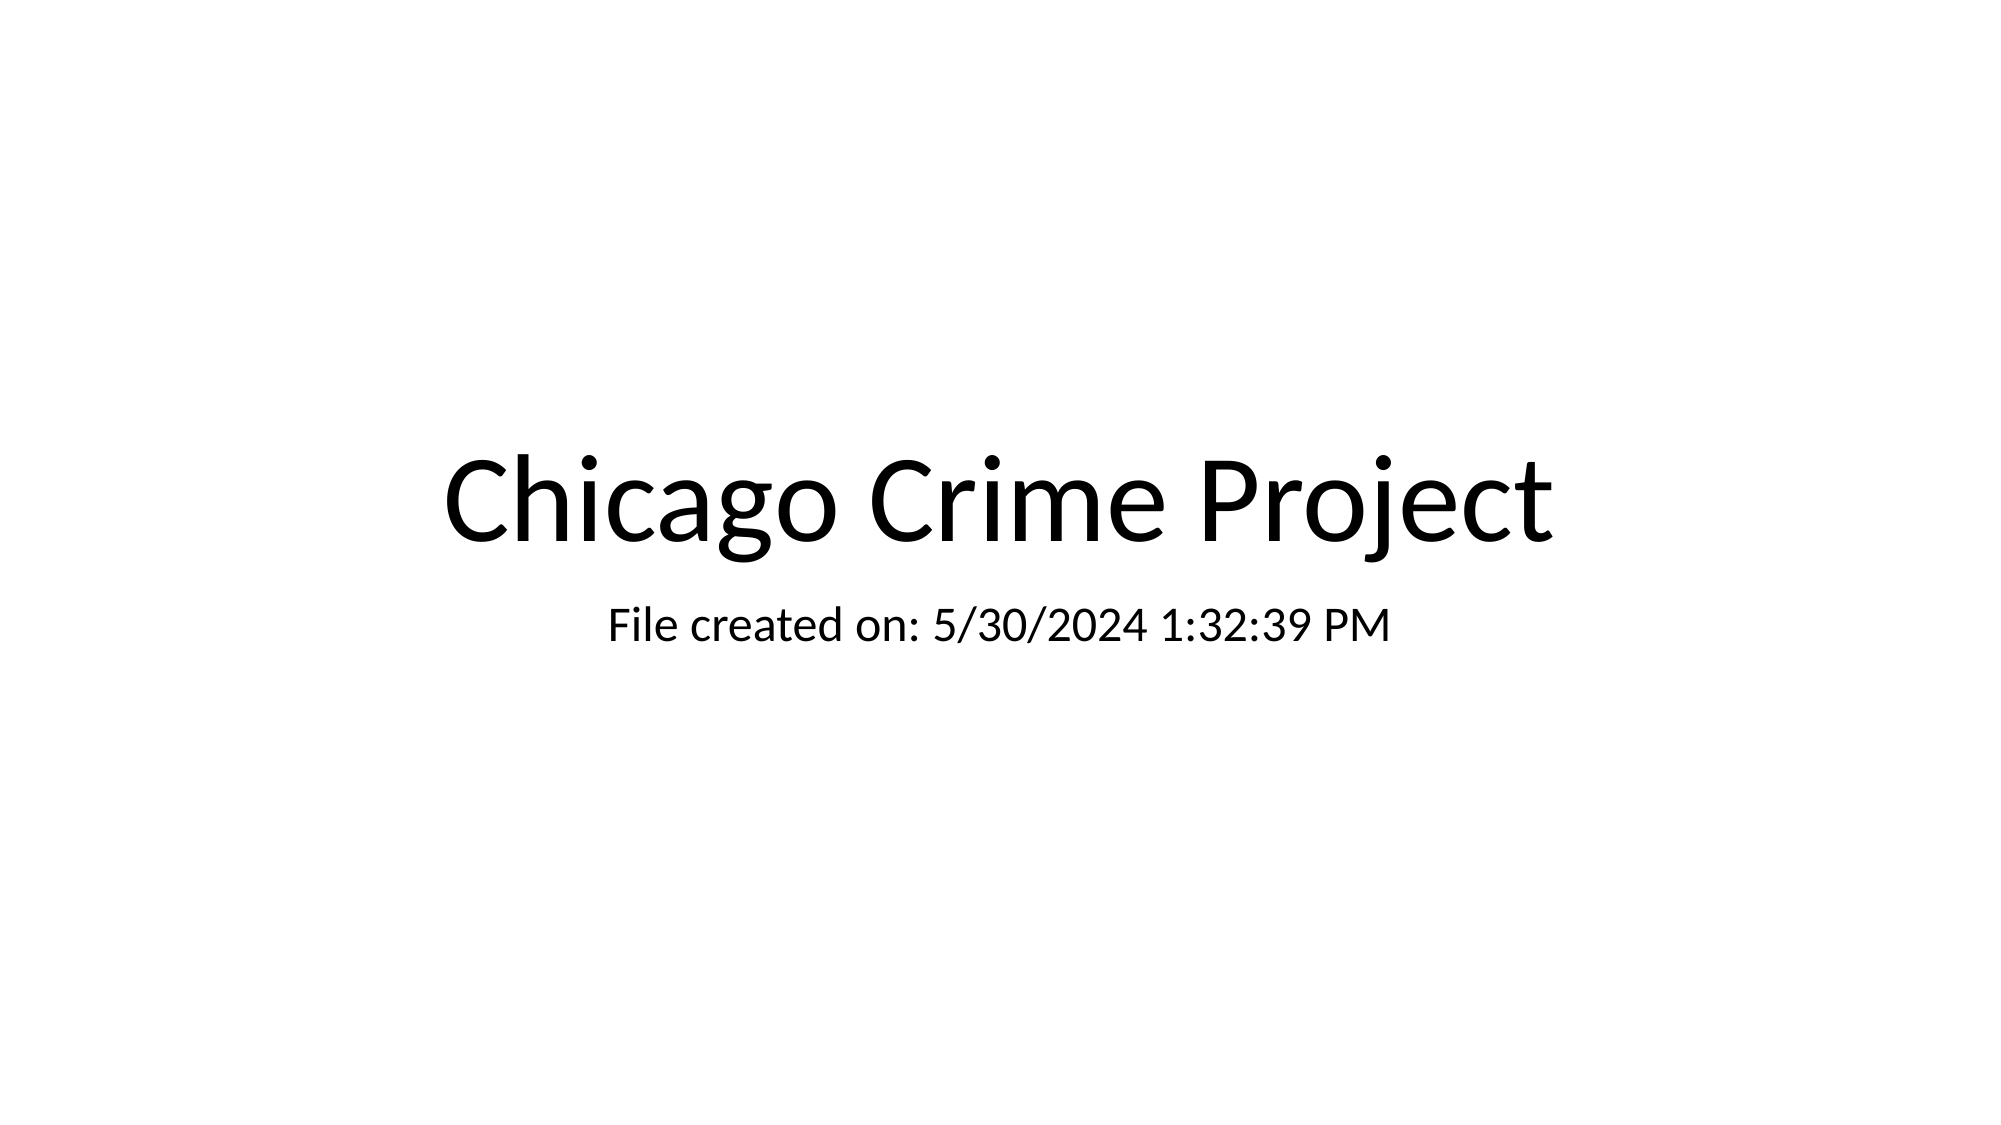

# Chicago Crime Project
File created on: 5/30/2024 1:32:39 PM